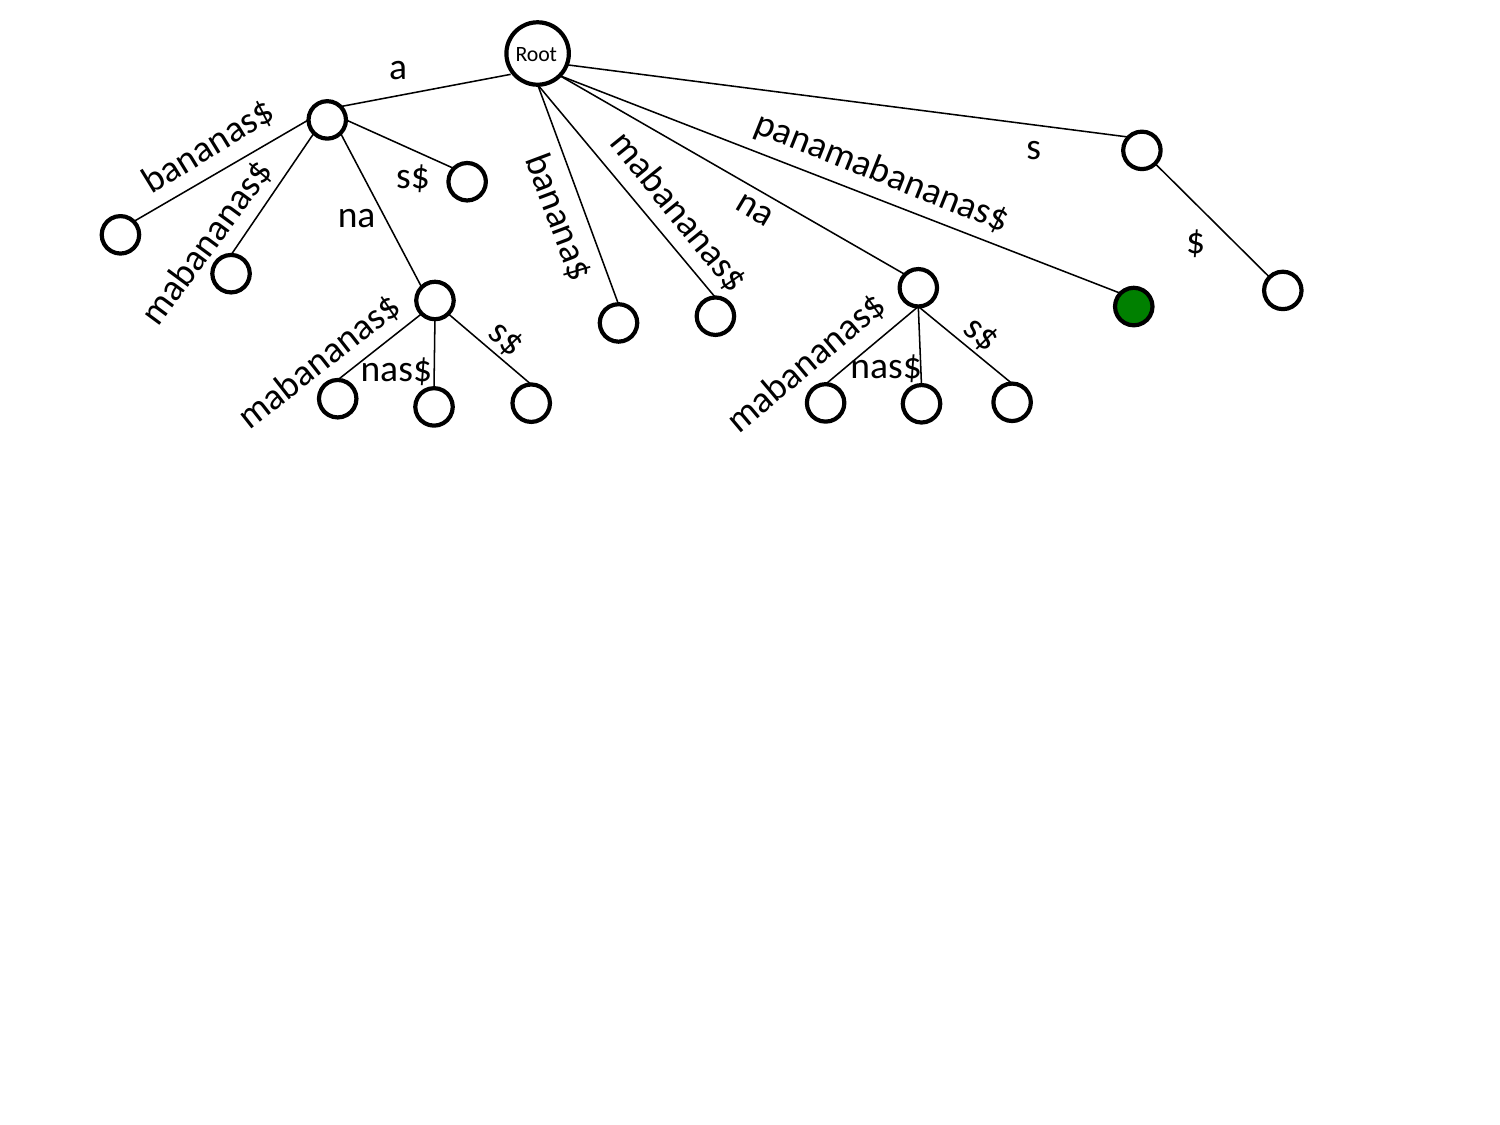

Root
a

bananas$
s

panamabananas$
s$

na
mabananas$
na
banana$
$
mabananas$

s$

s$
mabananas$
mabananas$
nas$
nas$